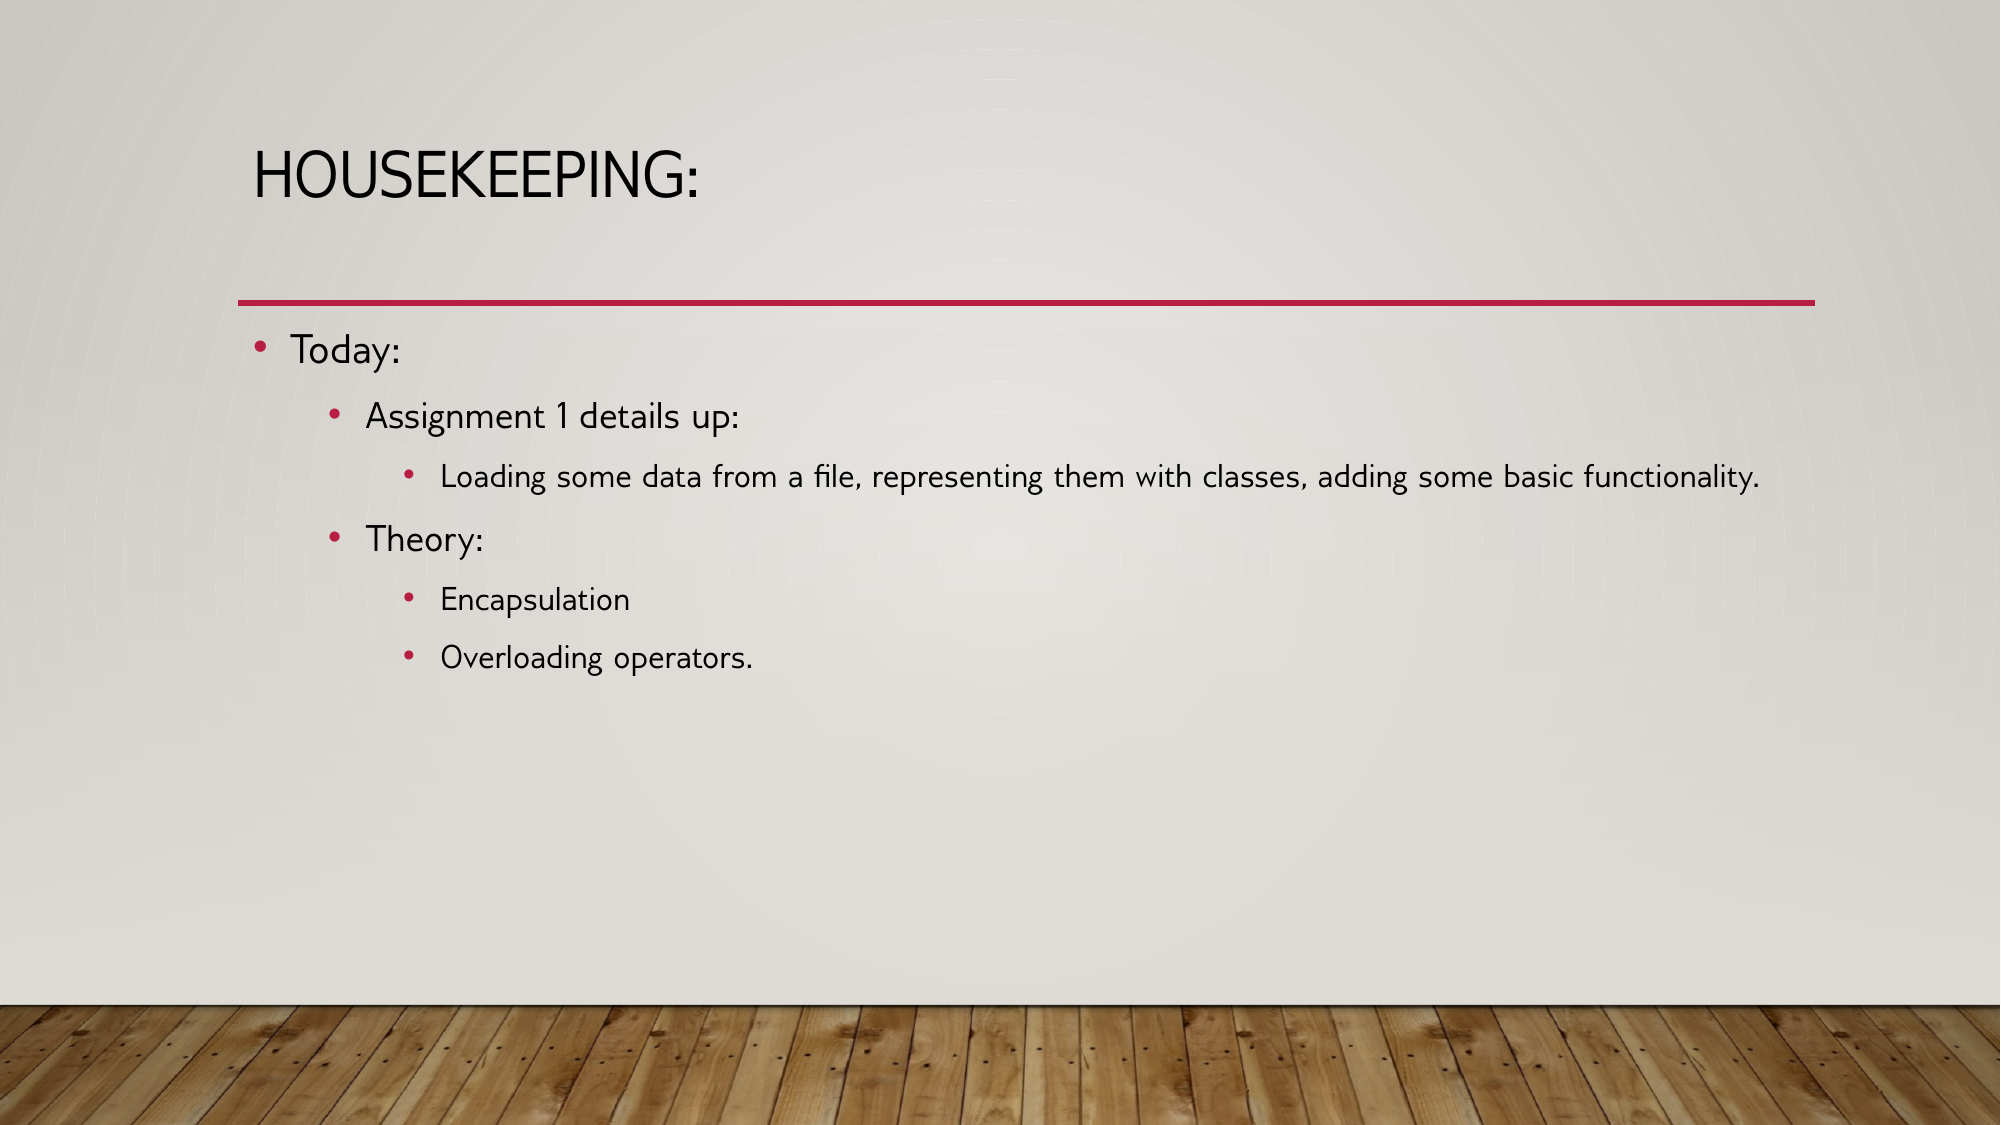

# Housekeeping:
Today:
Assignment 1 details up:
Loading some data from a file, representing them with classes, adding some basic functionality.
Theory:
Encapsulation
Overloading operators.